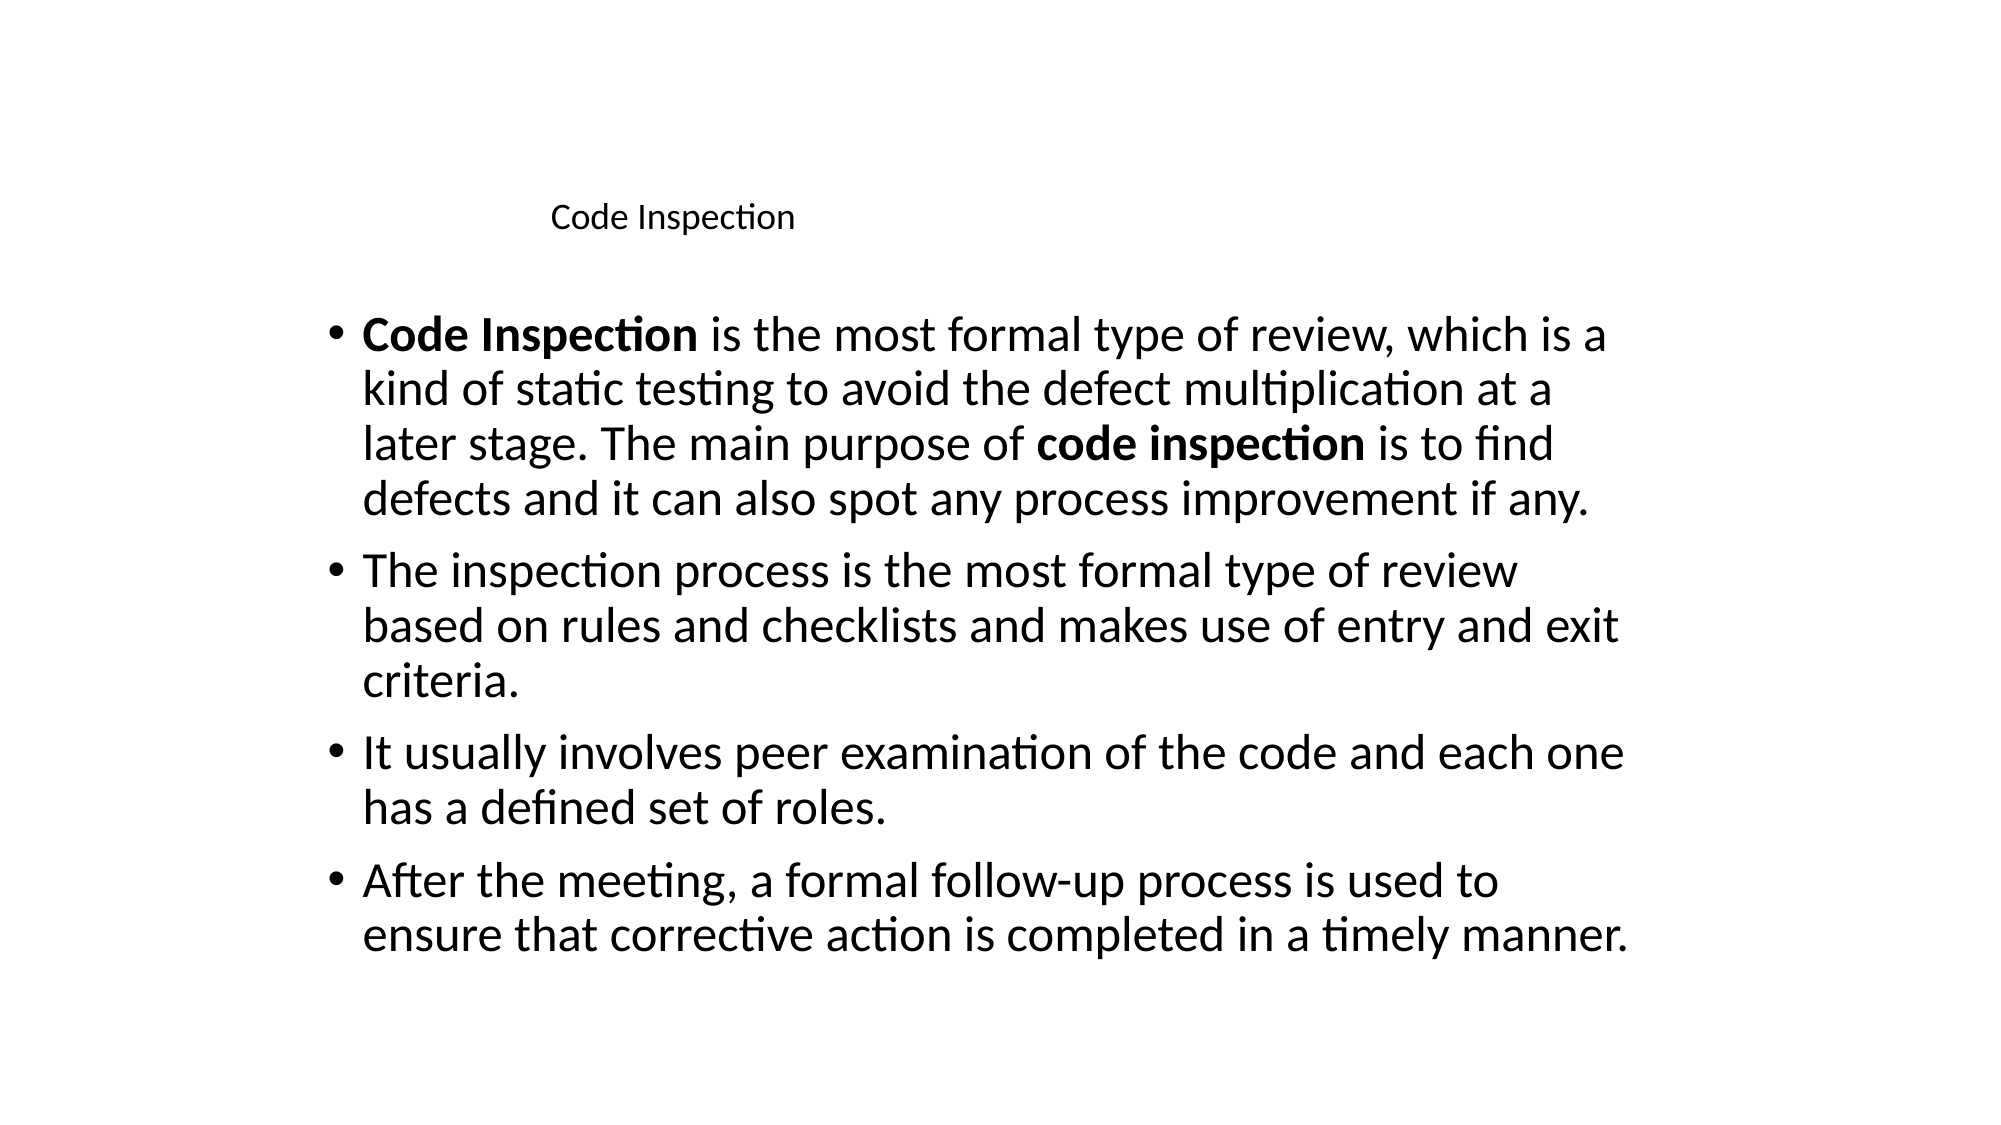

# Code Inspection
Code Inspection is the most formal type of review, which is a kind of static testing to avoid the defect multiplication at a later stage. The main purpose of code inspection is to find defects and it can also spot any process improvement if any.
The inspection process is the most formal type of review based on rules and checklists and makes use of entry and exit criteria.
It usually involves peer examination of the code and each one has a defined set of roles.
After the meeting, a formal follow-up process is used to ensure that corrective action is completed in a timely manner.